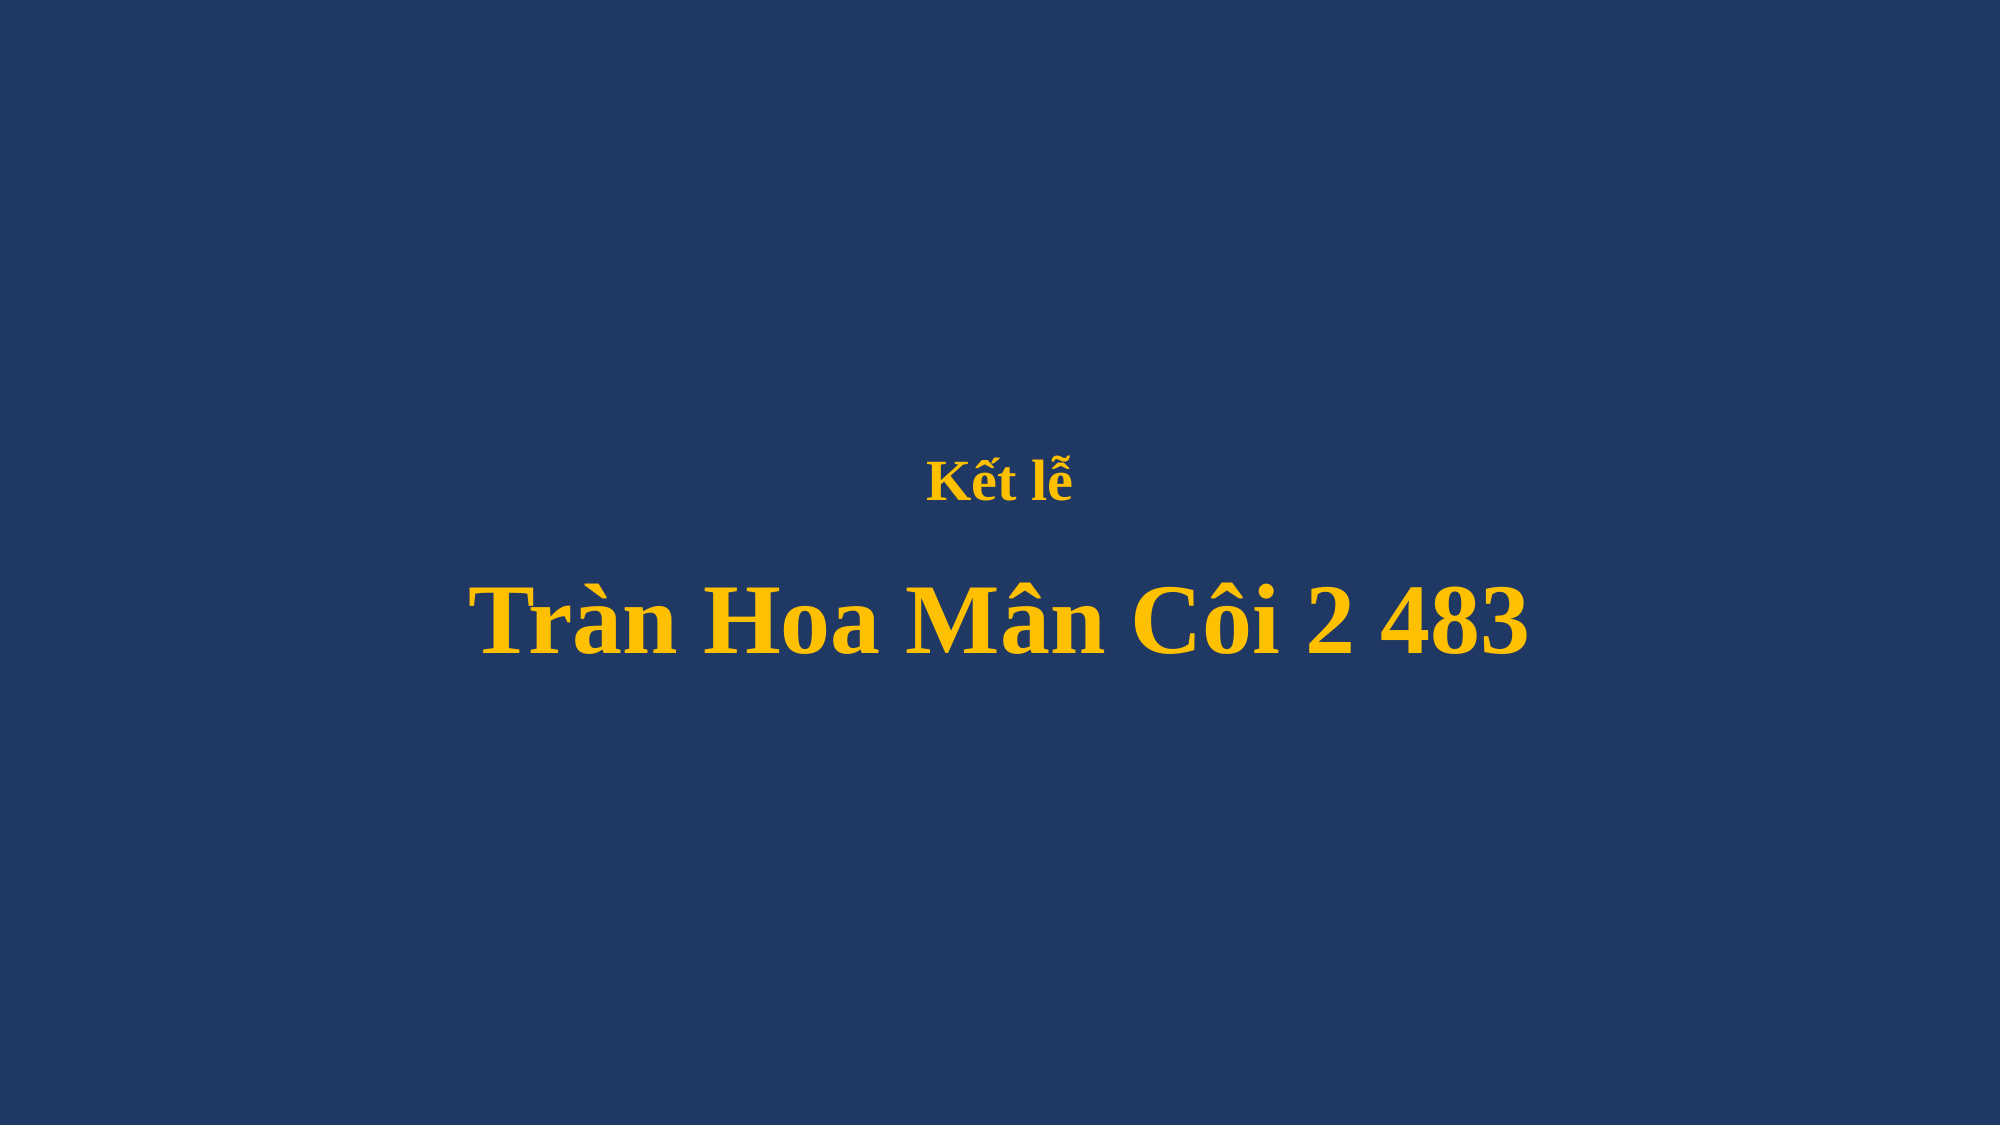

# Kết lễ Tràn Hoa Mân Côi 2 483